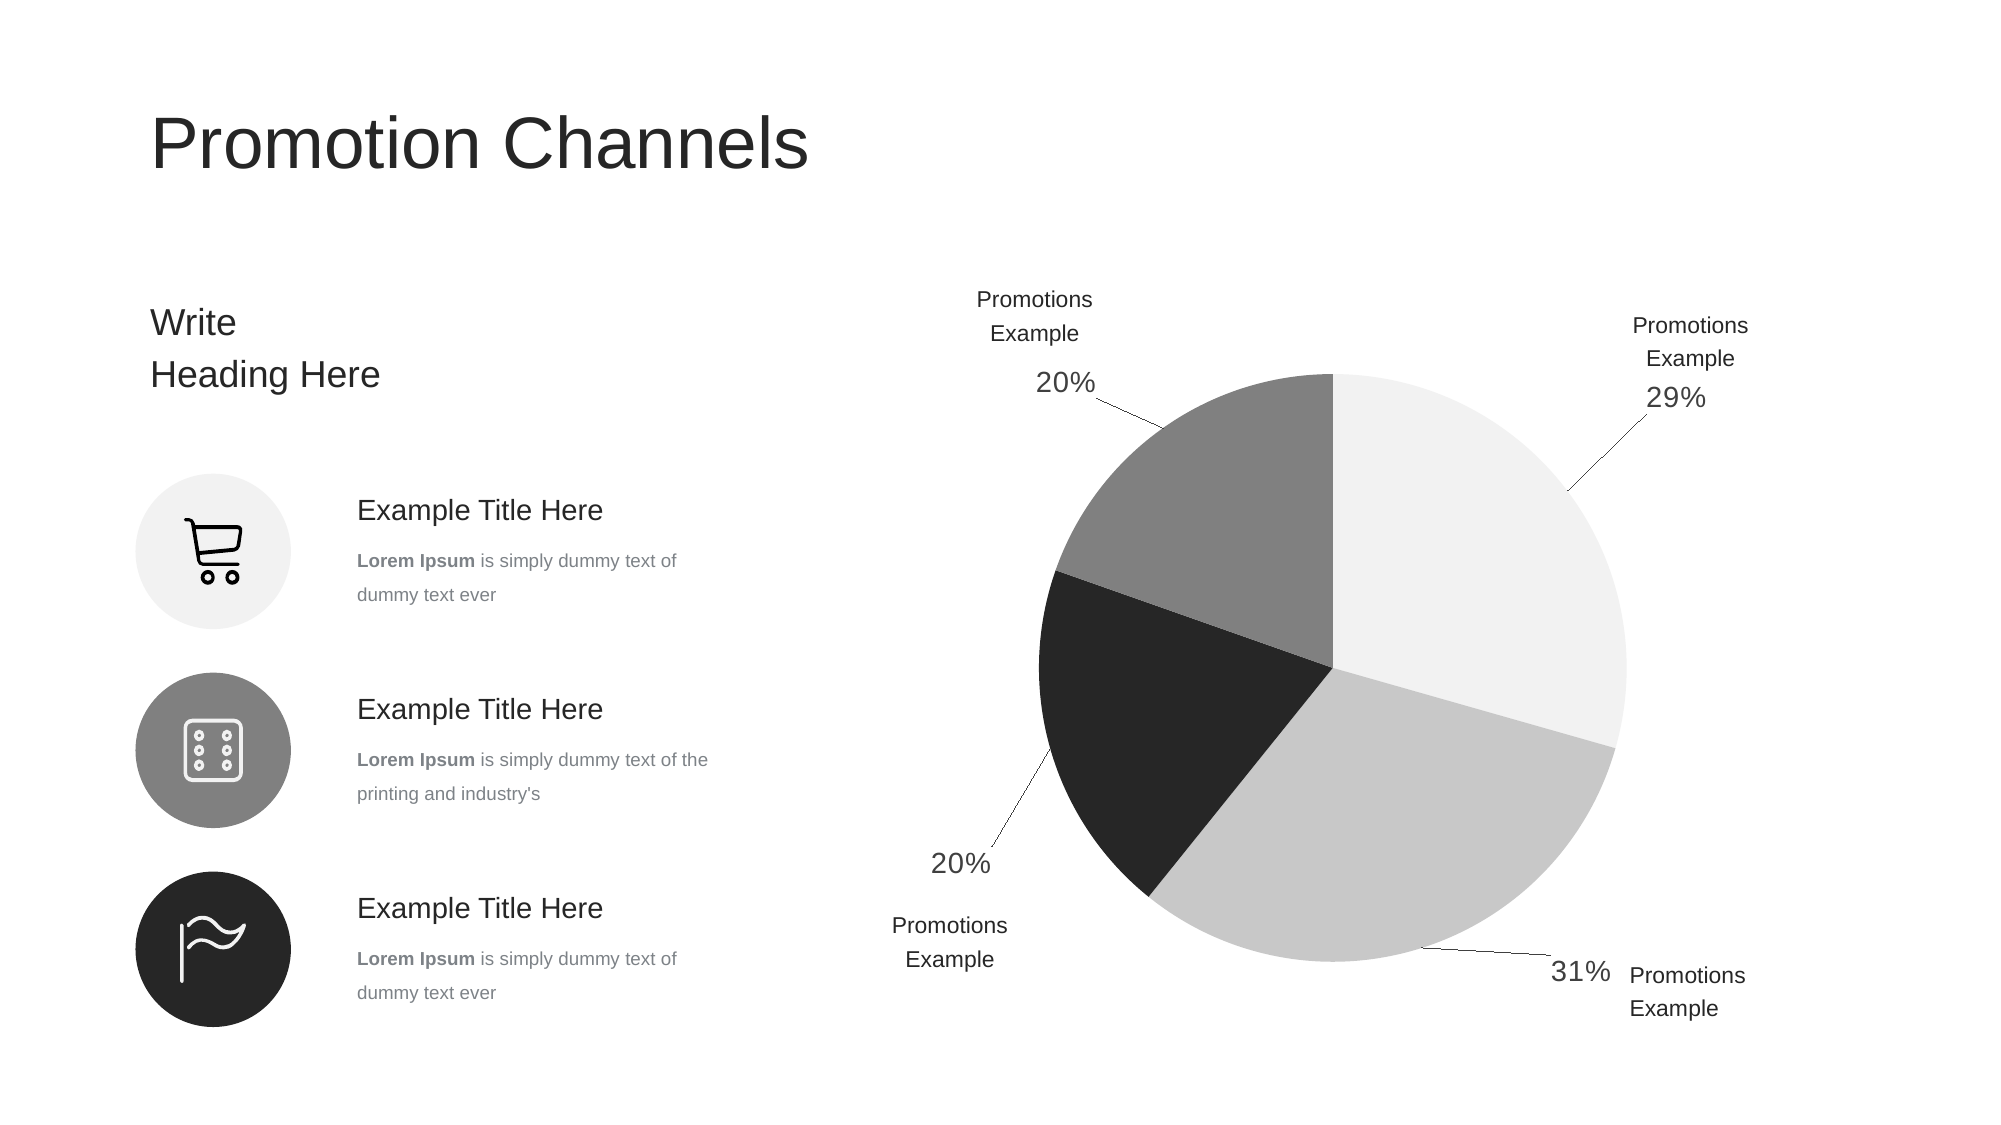

Promotion Channels
Promotions
Example
Promotions
Example

### Chart

| Category | Sales |
|---|---|
| sdgbvdfgdfg | 3.0 |
| 2nd Qtr | 3.2 |
| 3rd Qtr | 2.0 |
| 4th Qtr | 2.0 |
Promotions
Example
Promotions
Example
Write
Heading Here

Example Title Here

Lorem Ipsum is simply dummy text of dummy text ever

Example Title Here

Lorem Ipsum is simply dummy text of the printing and industry's

Example Title Here

Lorem Ipsum is simply dummy text of dummy text ever